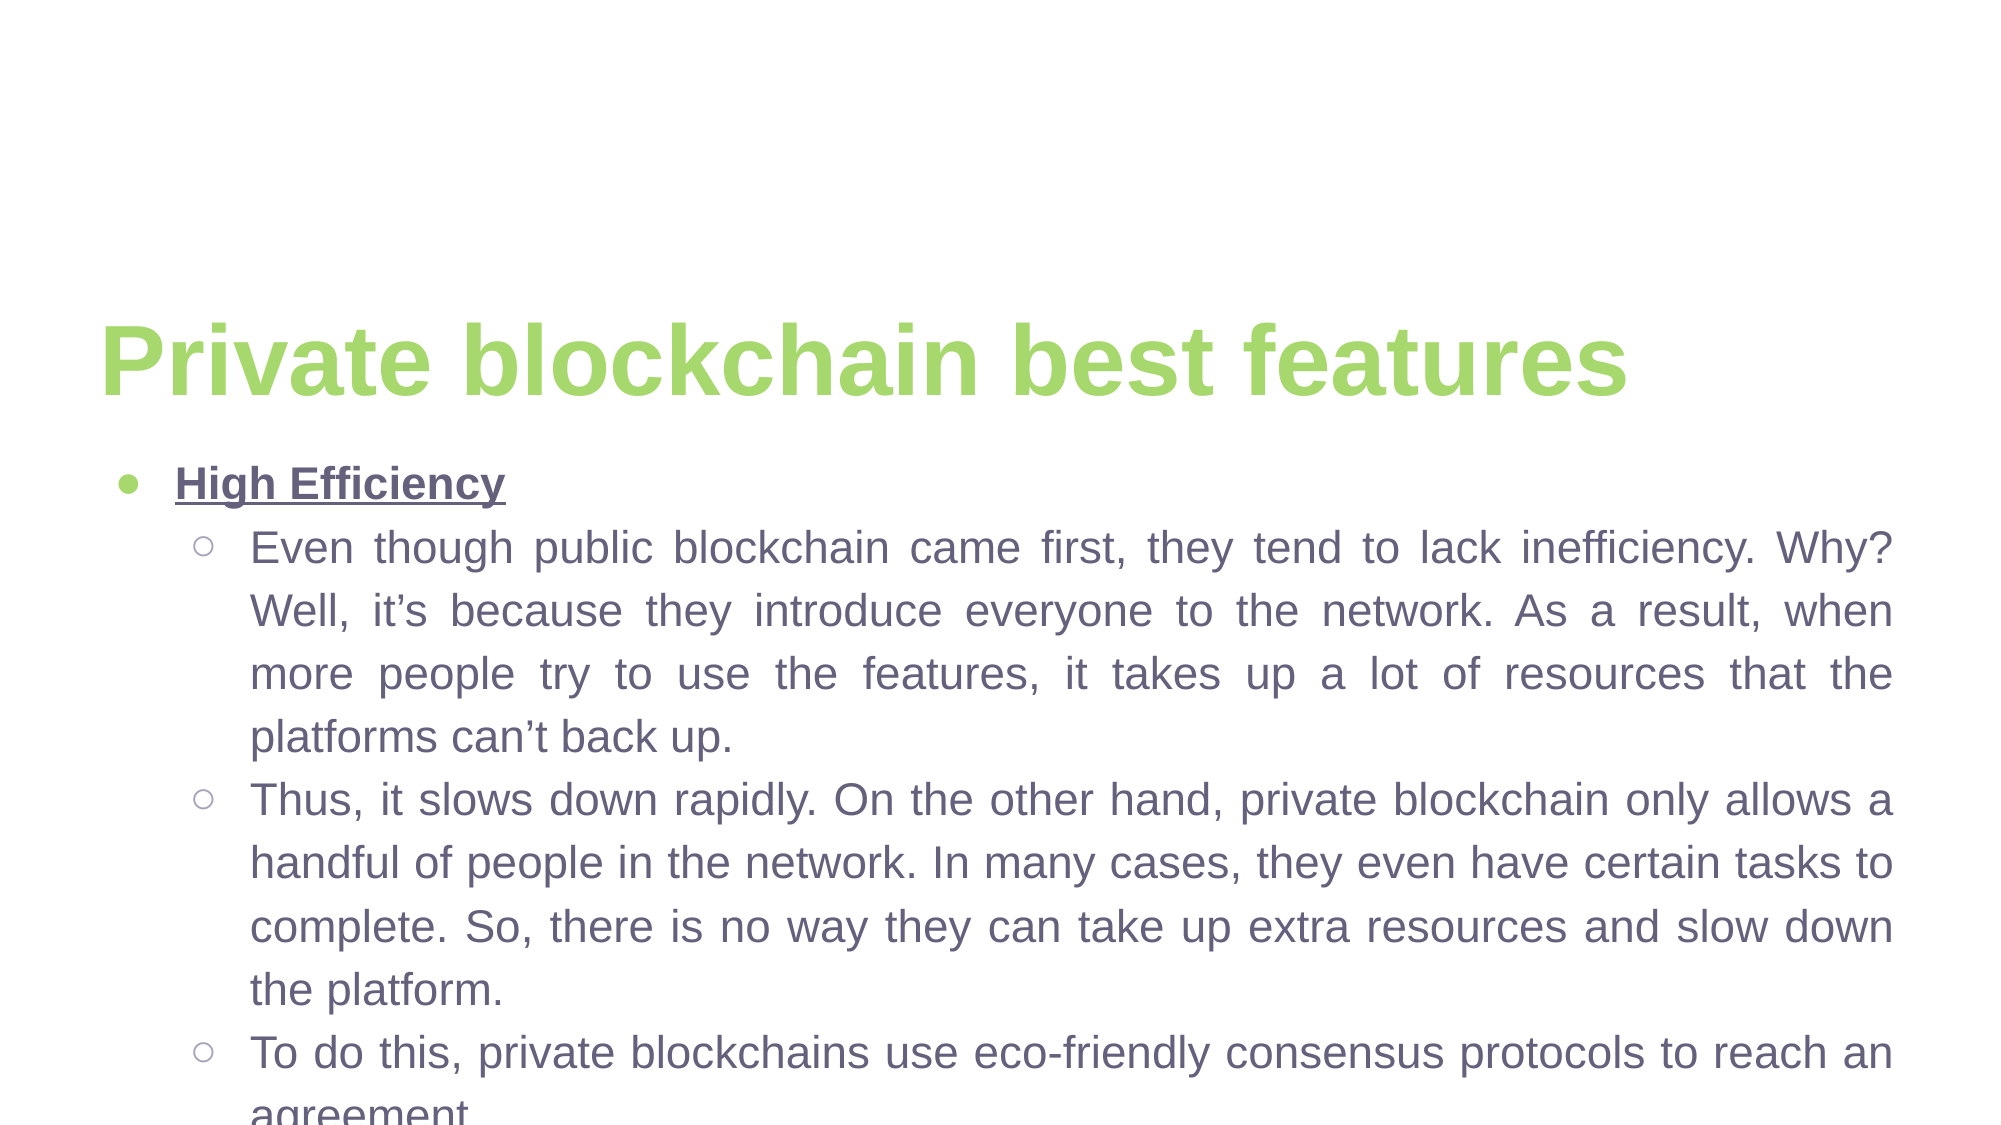

# Private blockchain best features
High Efficiency
Even though public blockchain came first, they tend to lack inefficiency. Why? Well, it’s because they introduce everyone to the network. As a result, when more people try to use the features, it takes up a lot of resources that the platforms can’t back up.
Thus, it slows down rapidly. On the other hand, private blockchain only allows a handful of people in the network. In many cases, they even have certain tasks to complete. So, there is no way they can take up extra resources and slow down the platform.
To do this, private blockchains use eco-friendly consensus protocols to reach an agreement.
Let’s check out the next feature in this private vs public blockchain comparison guide.